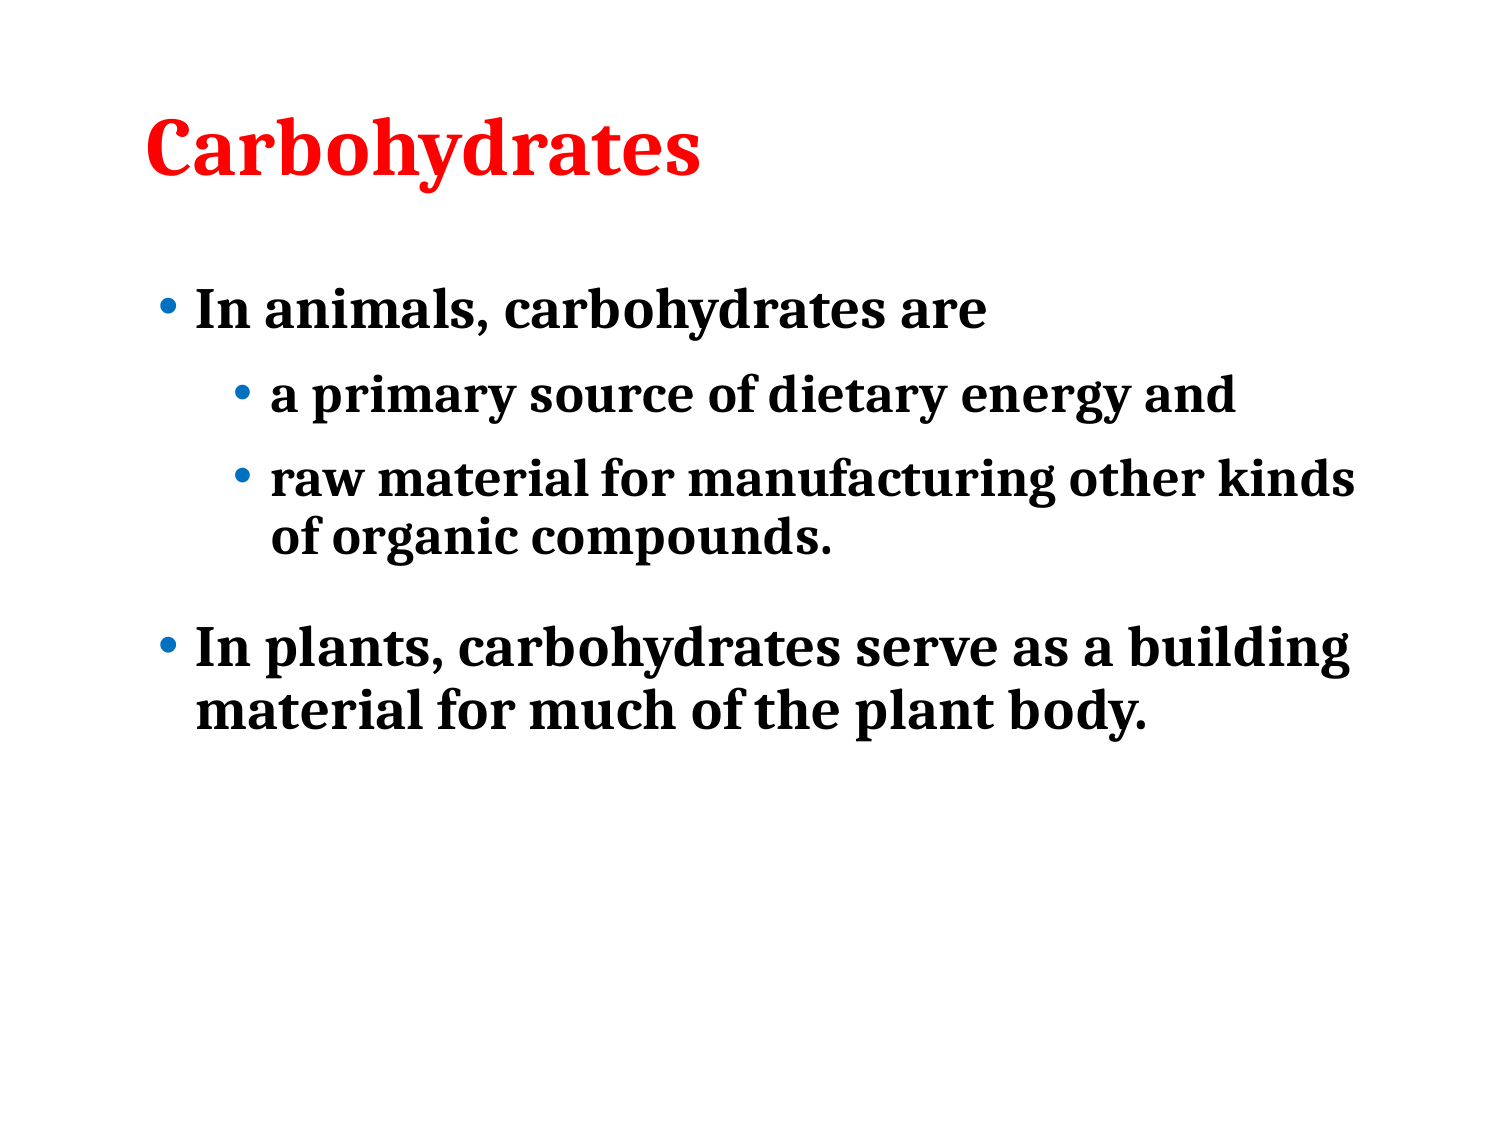

# Carbohydrates
In animals, carbohydrates are
a primary source of dietary energy and
raw material for manufacturing other kinds of organic compounds.
In plants, carbohydrates serve as a building material for much of the plant body.